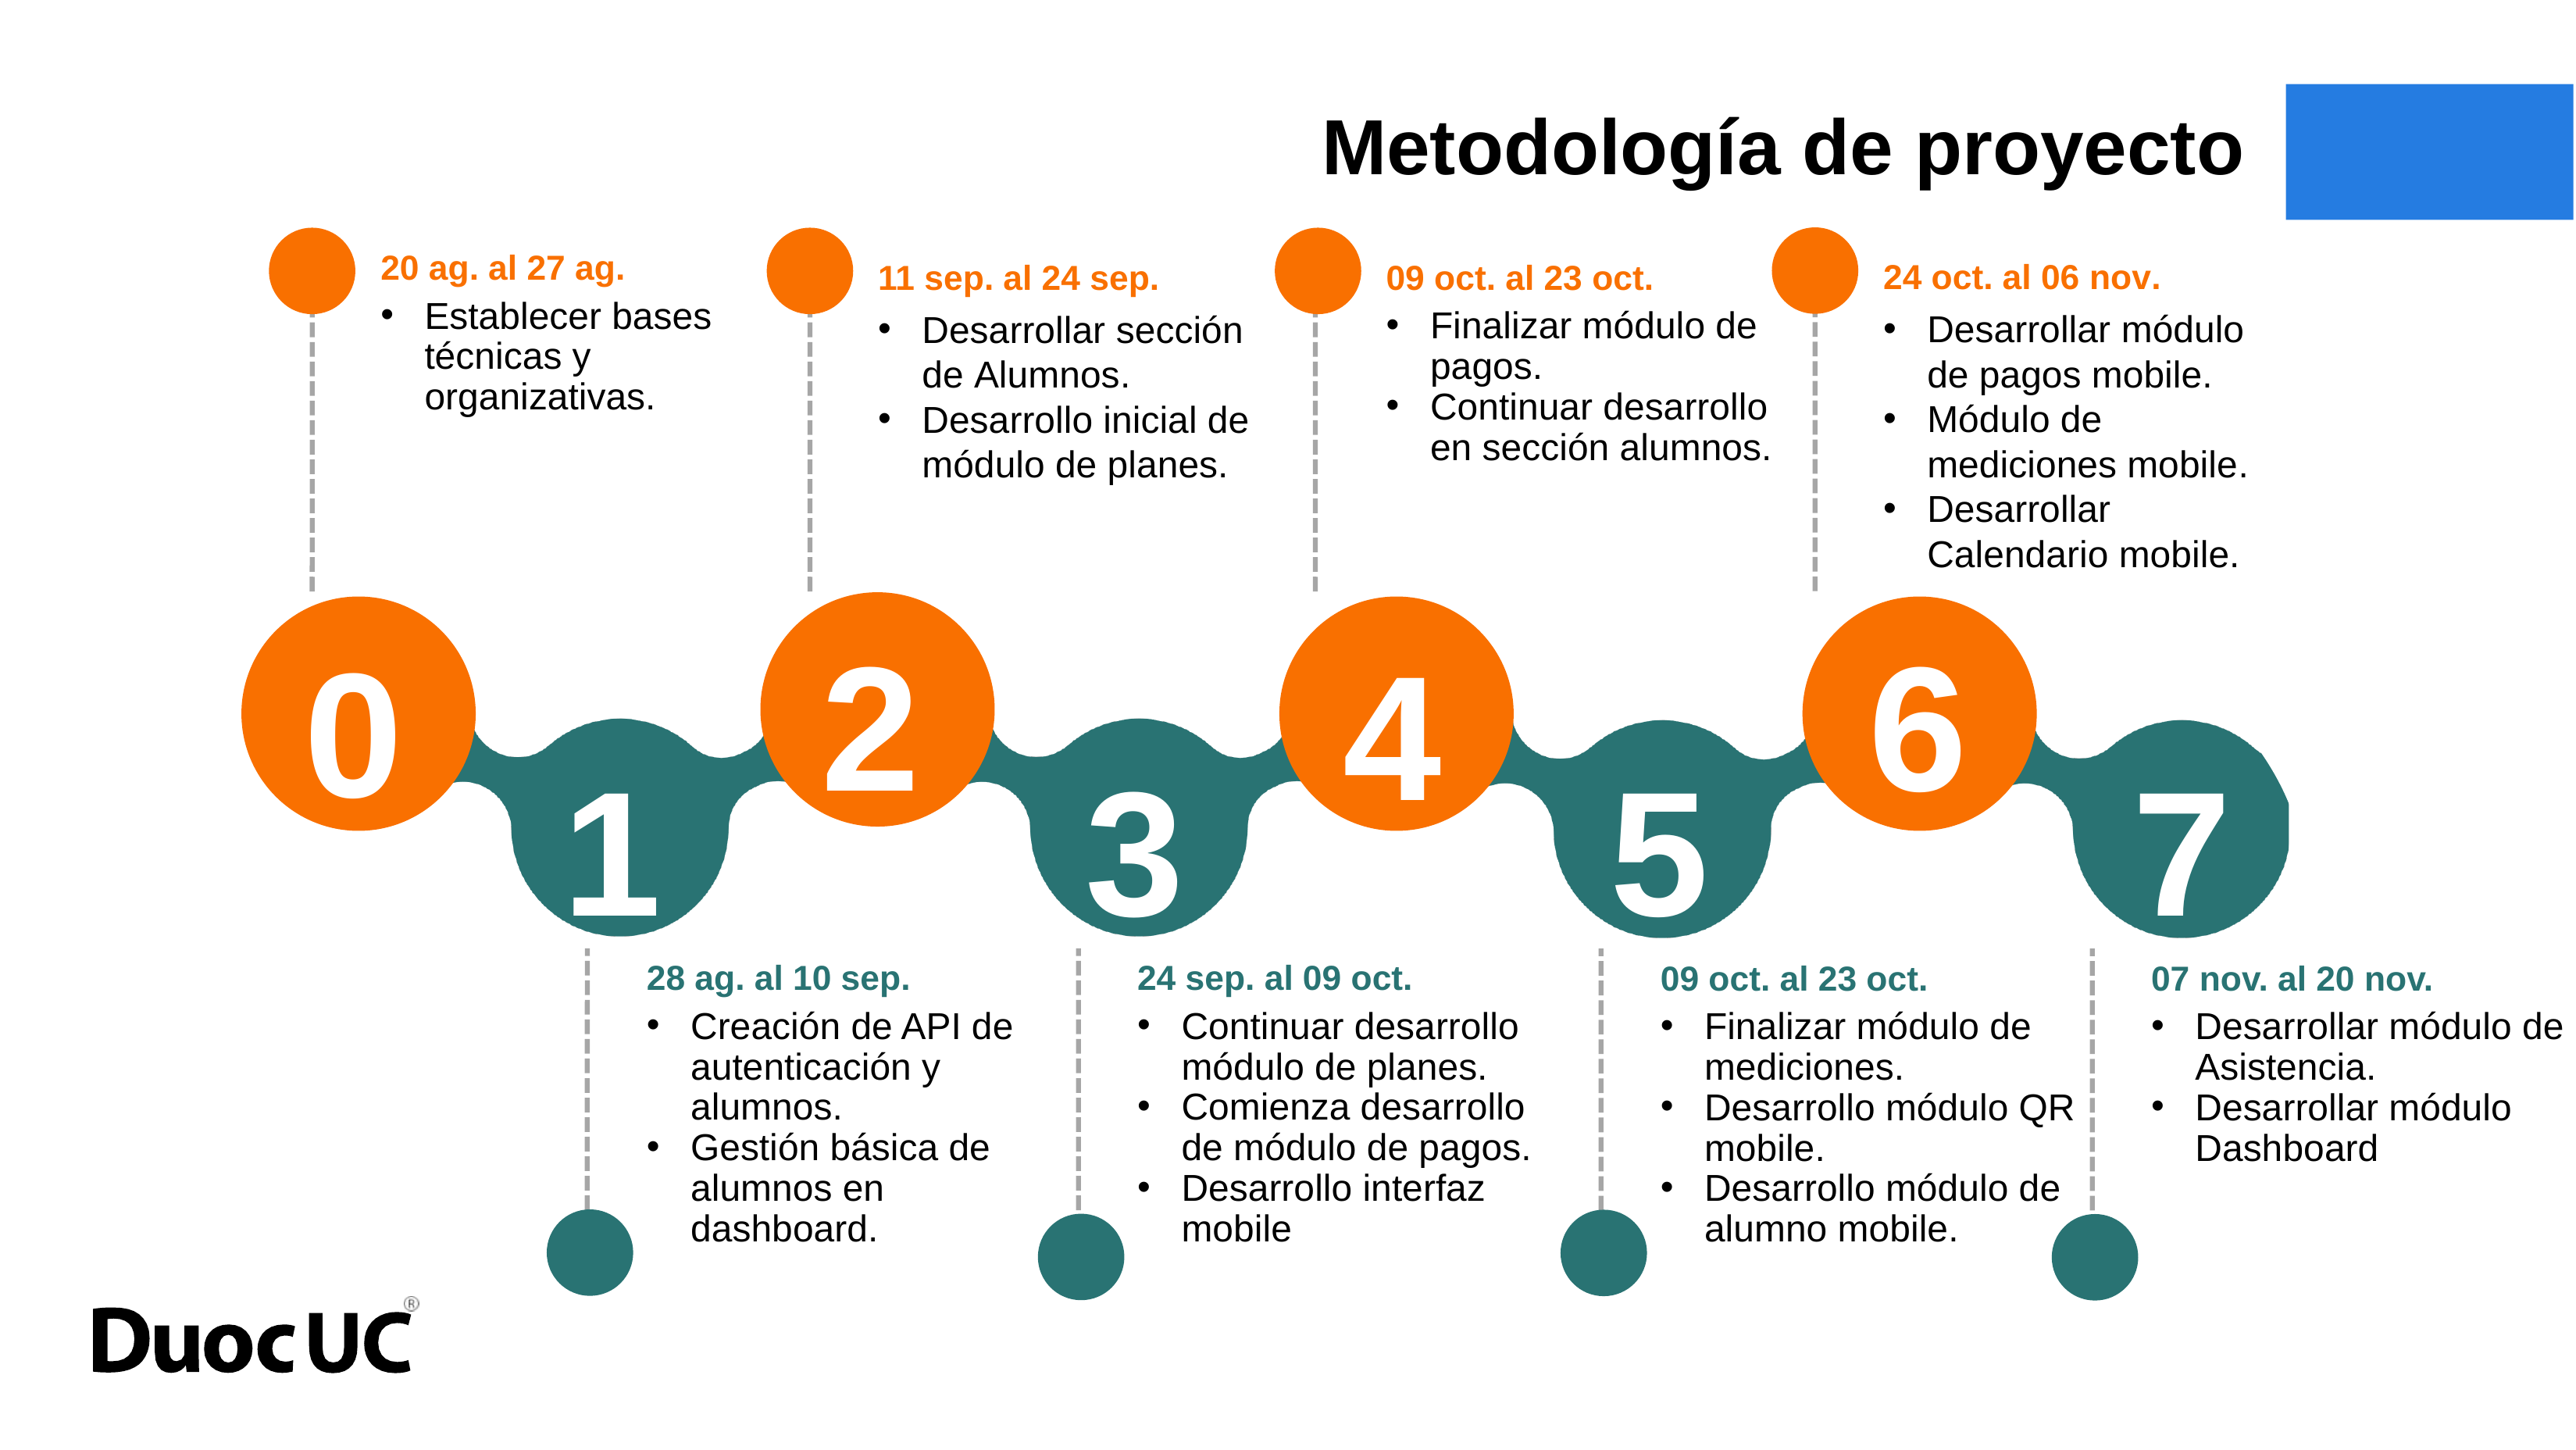

Metodología de proyecto

20 ag. al 27 ag.
24 oct. al 06 nov.
11 sep. al 24 sep.
09 oct. al 23 oct.

Establecer bases técnicas y organizativas.
Desarrollar módulo de pagos mobile.
Módulo de mediciones mobile.
Desarrollar Calendario mobile.
Desarrollar sección de Alumnos.
Desarrollo inicial de módulo de planes.
Finalizar módulo de pagos.
Continuar desarrollo en sección alumnos.
2
6
0
4

1
3
5
7

28 ag. al 10 sep.
24 sep. al 09 oct.
09 oct. al 23 oct.
07 nov. al 20 nov.
Creación de API de autenticación y alumnos.
Gestión básica de alumnos en dashboard.
Continuar desarrollo módulo de planes.
Comienza desarrollo de módulo de pagos.
Desarrollo interfaz mobile
Finalizar módulo de mediciones.
Desarrollo módulo QR mobile.
Desarrollo módulo de alumno mobile.
Desarrollar módulo de Asistencia.
Desarrollar módulo Dashboard